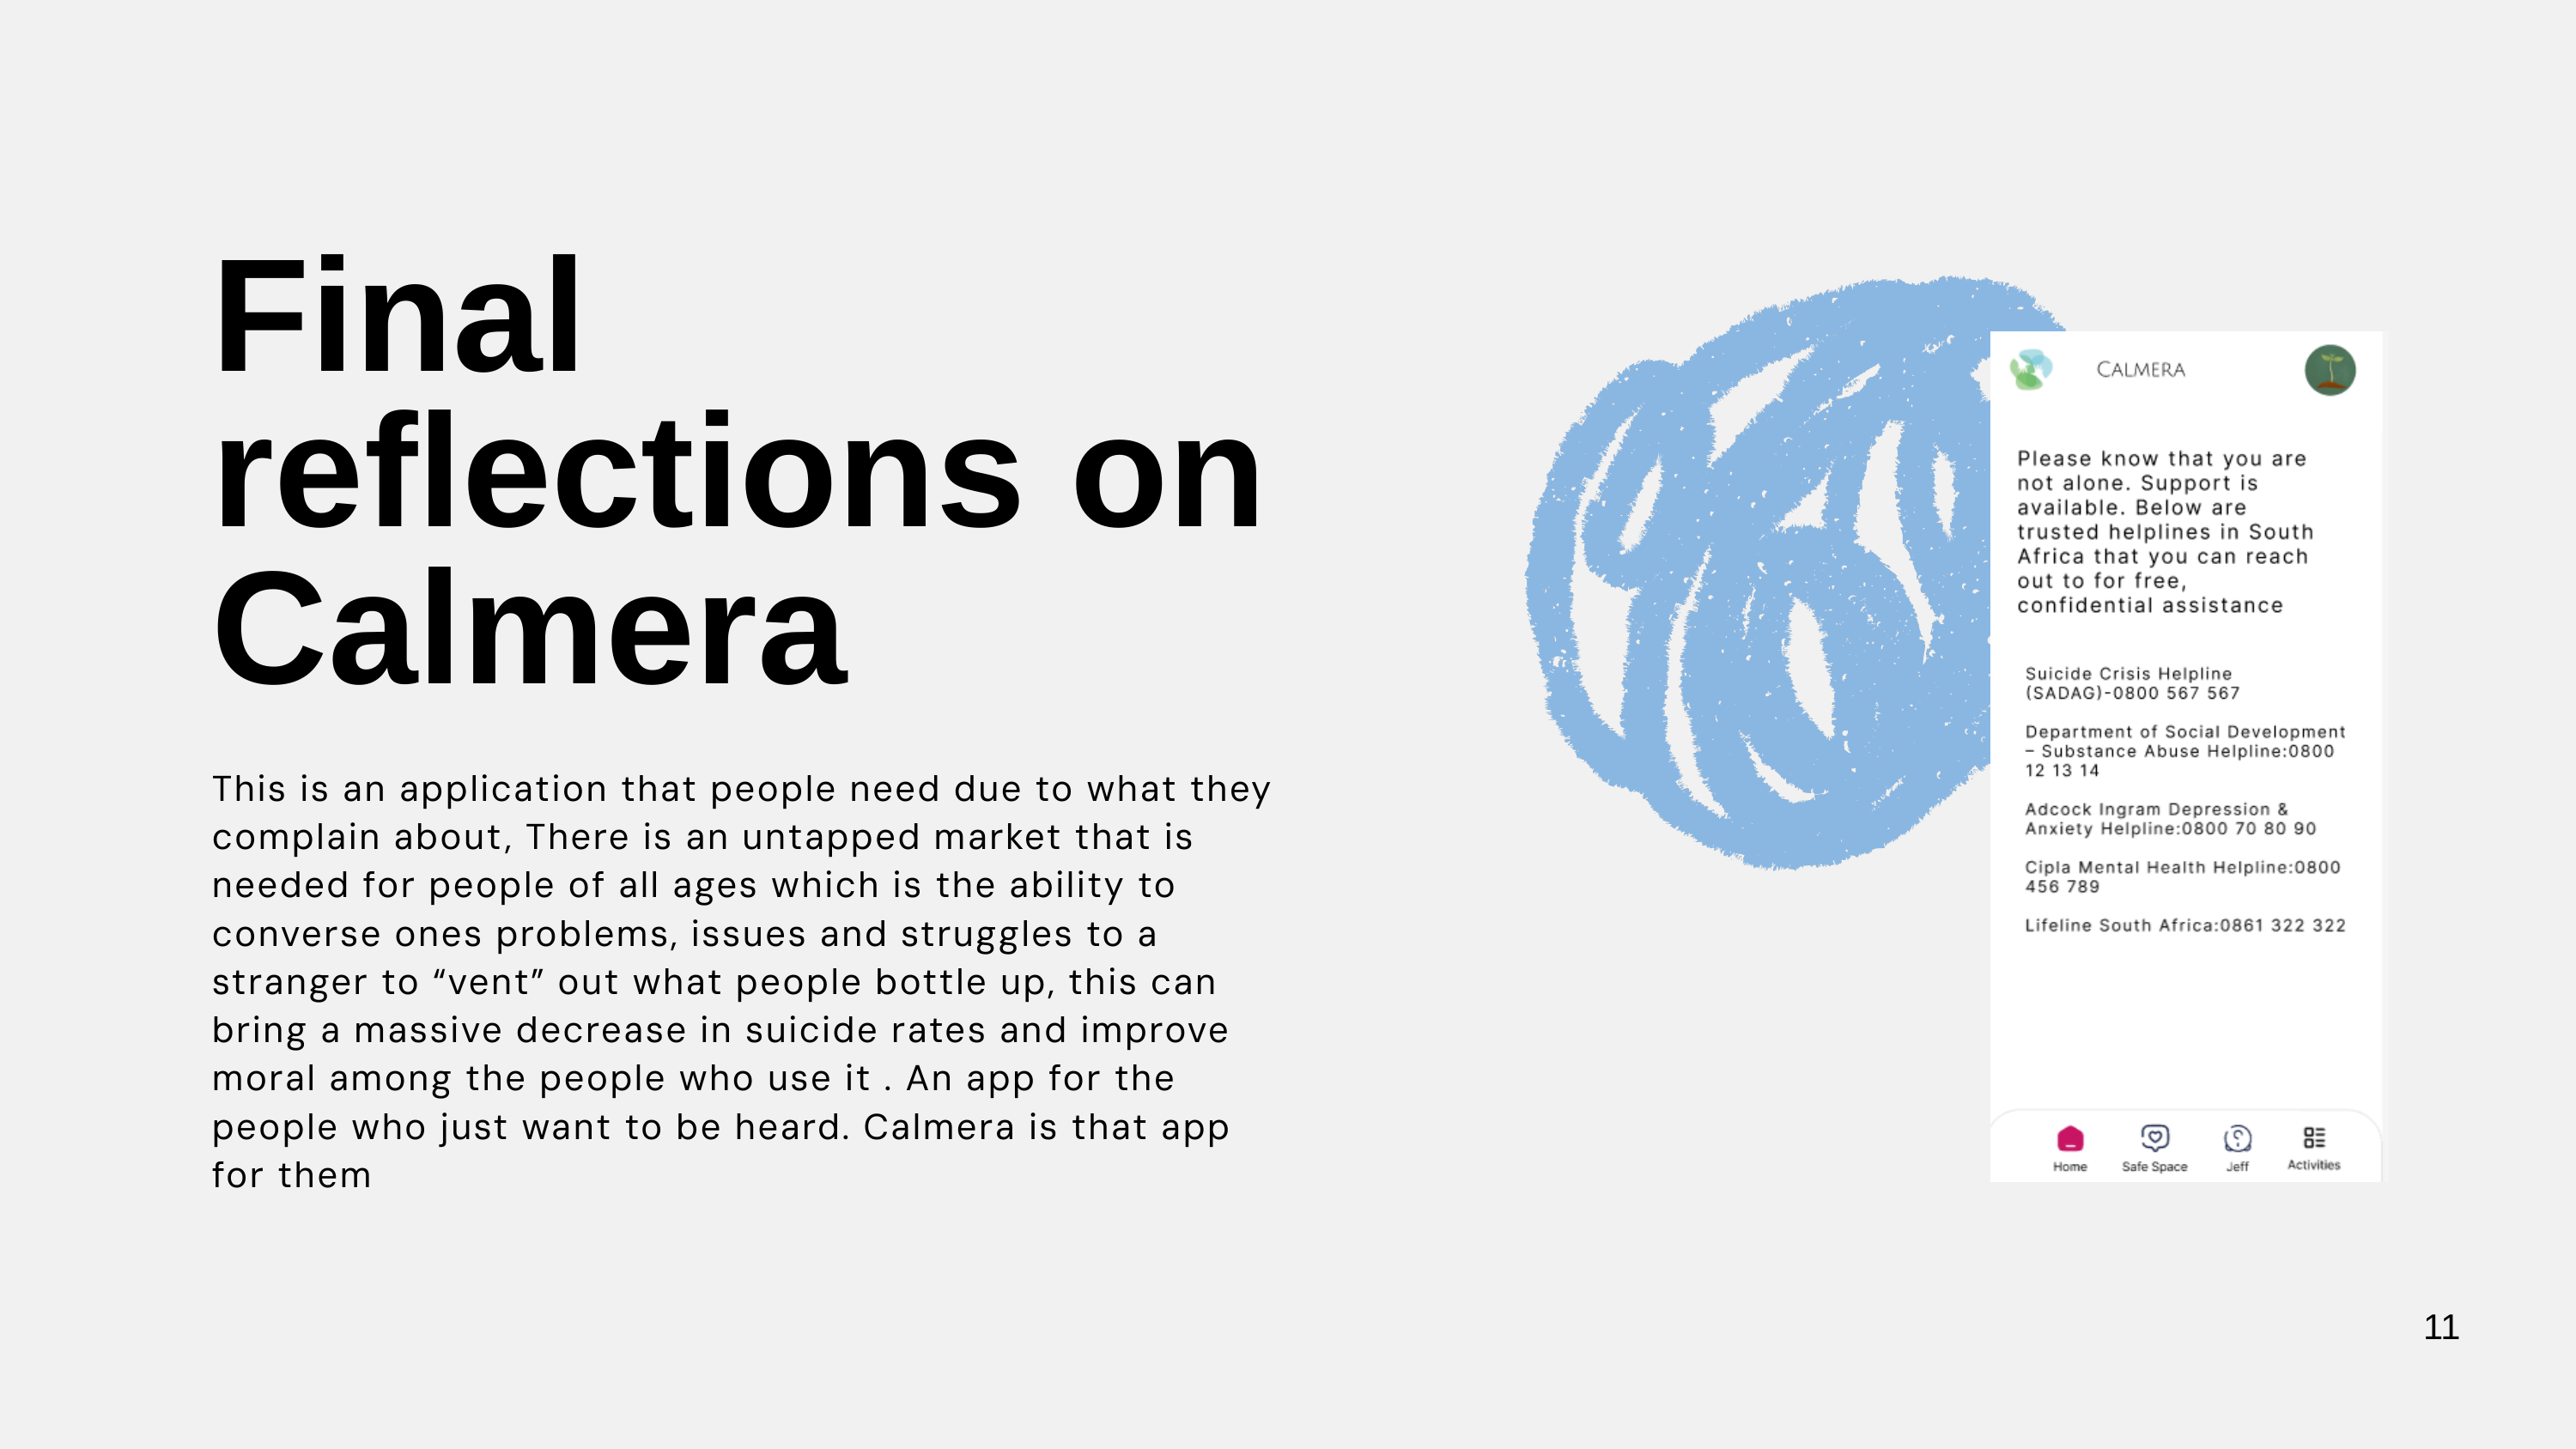

Final reflections on Calmera

This is an application that people need due to what they complain about, There is an untapped market that is needed for people of all ages which is the ability to converse ones problems, issues and struggles to a stranger to “vent” out what people bottle up, this can bring a massive decrease in suicide rates and improve moral among the people who use it . An app for the people who just want to be heard. Calmera is that app for them
11